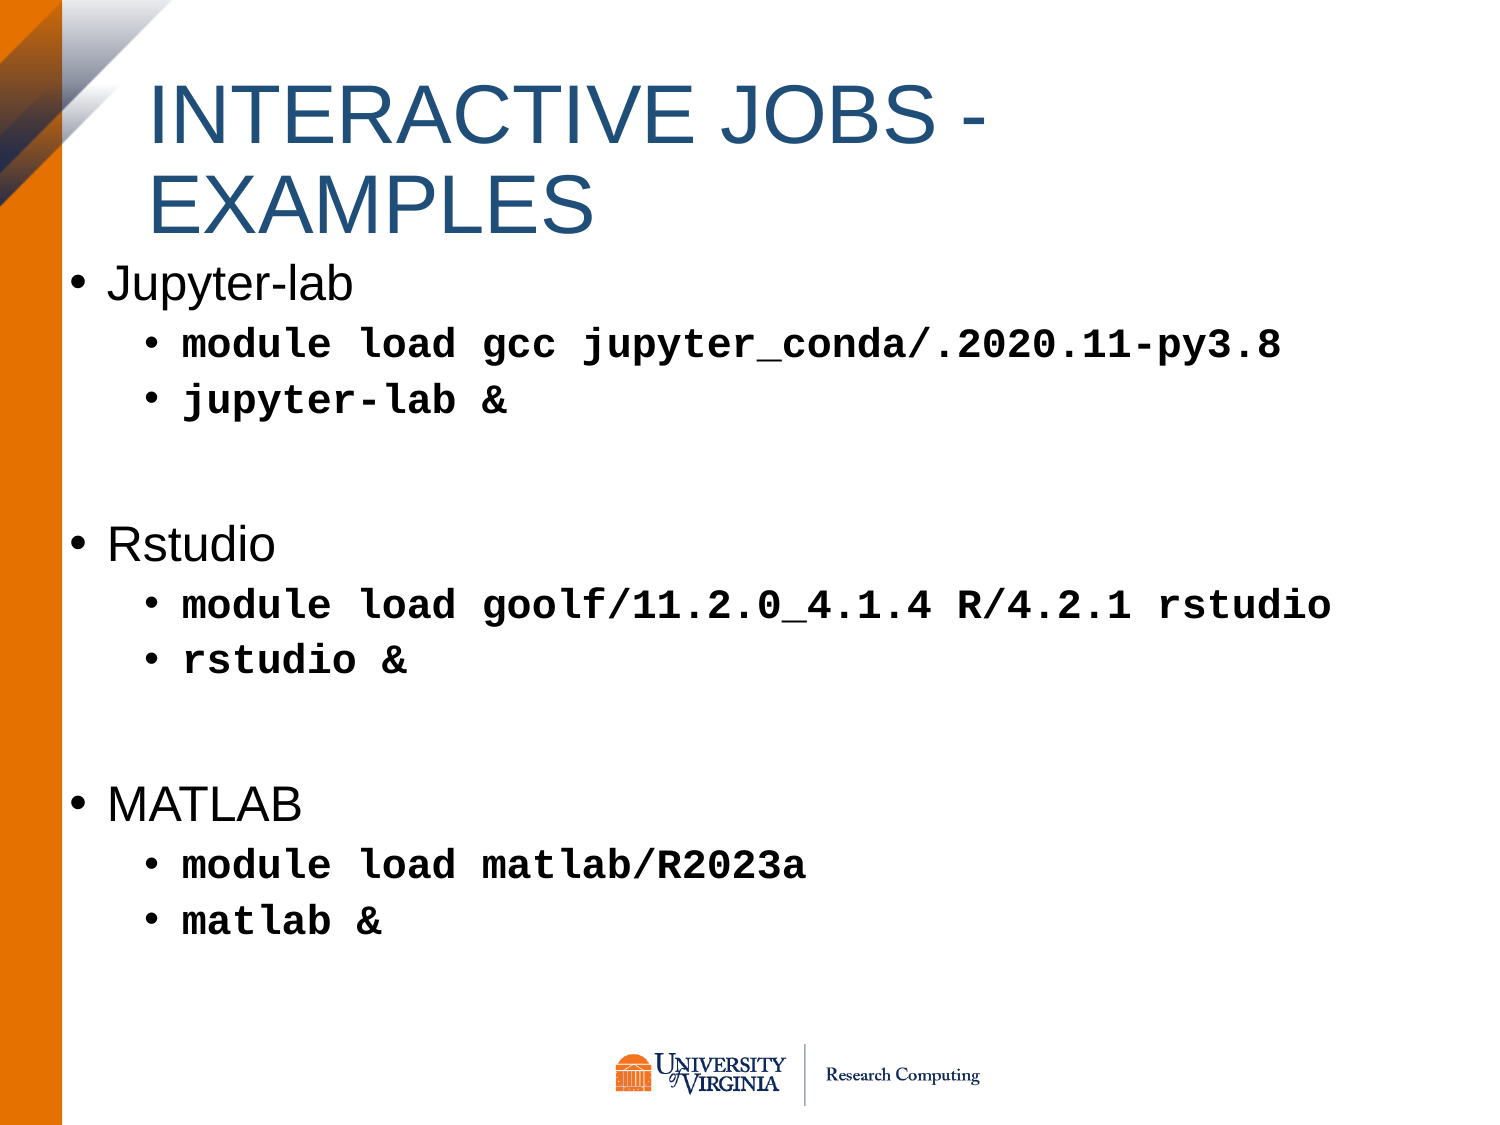

# Interactive Jobs - Examples
Jupyter-lab
module load gcc jupyter_conda/.2020.11-py3.8
jupyter-lab &

Rstudio
module load goolf/11.2.0_4.1.4 R/4.2.1 rstudio
rstudio &

MATLAB
module load matlab/R2023a
matlab &